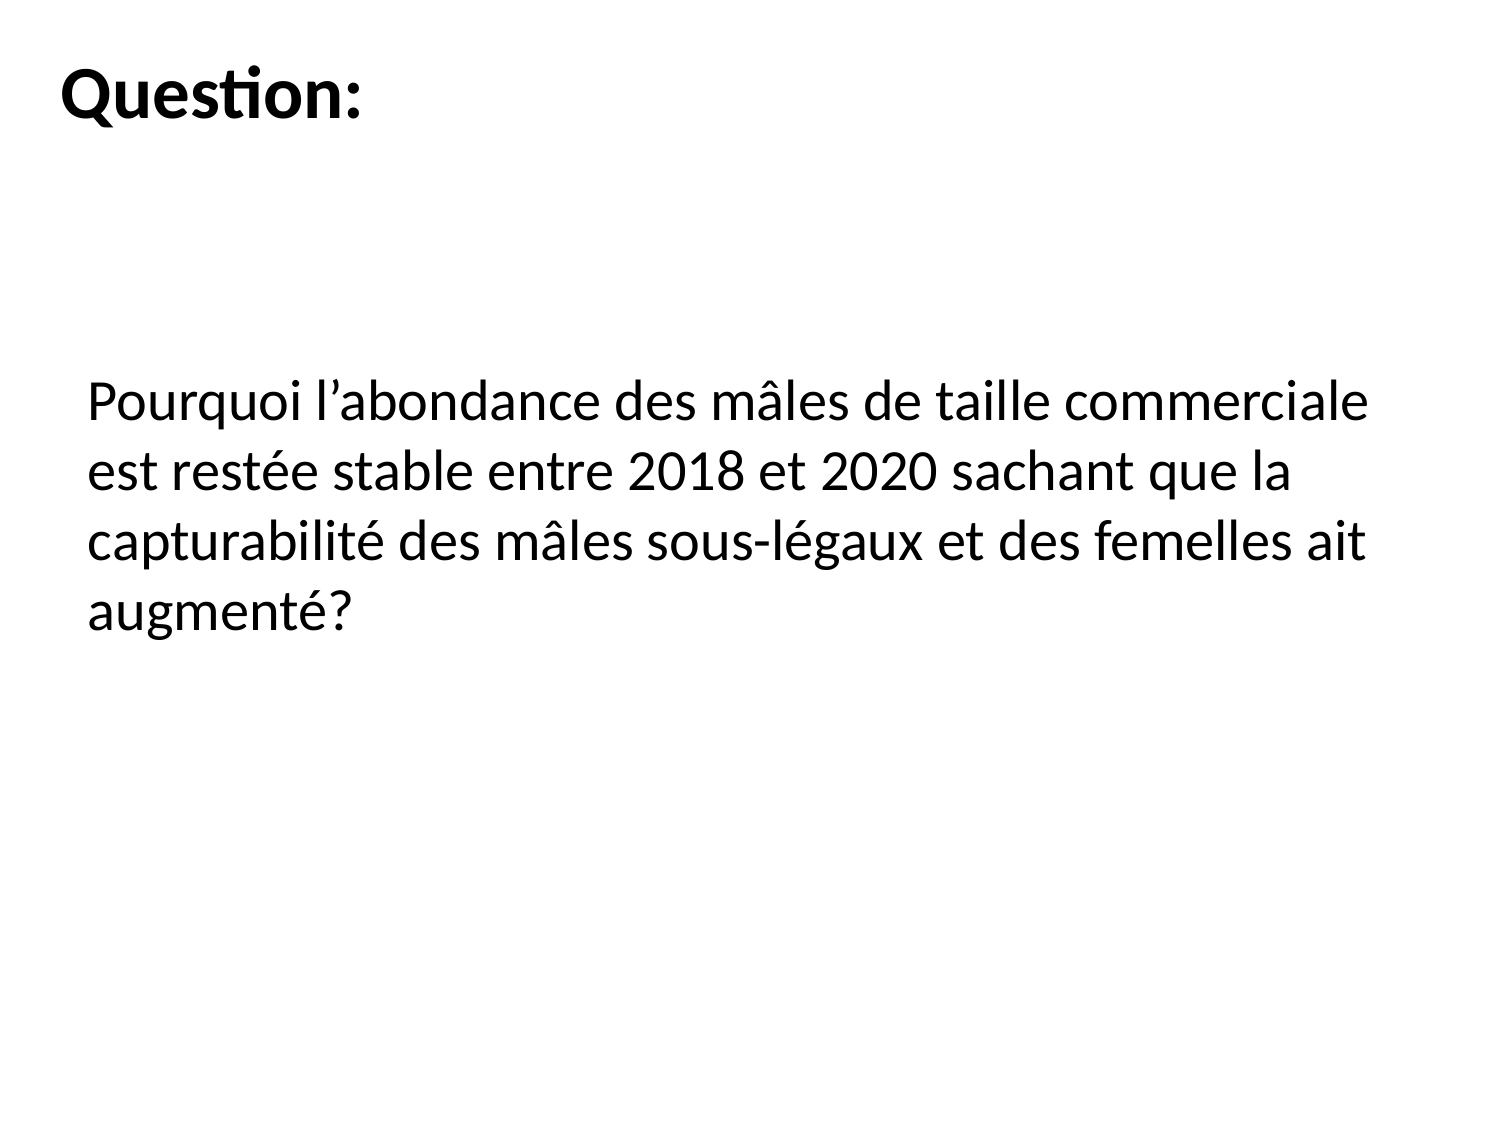

Question:
# Pourquoi l’abondance des mâles de taille commerciale est restée stable entre 2018 et 2020 sachant que la capturabilité des mâles sous-légaux et des femelles ait augmenté?